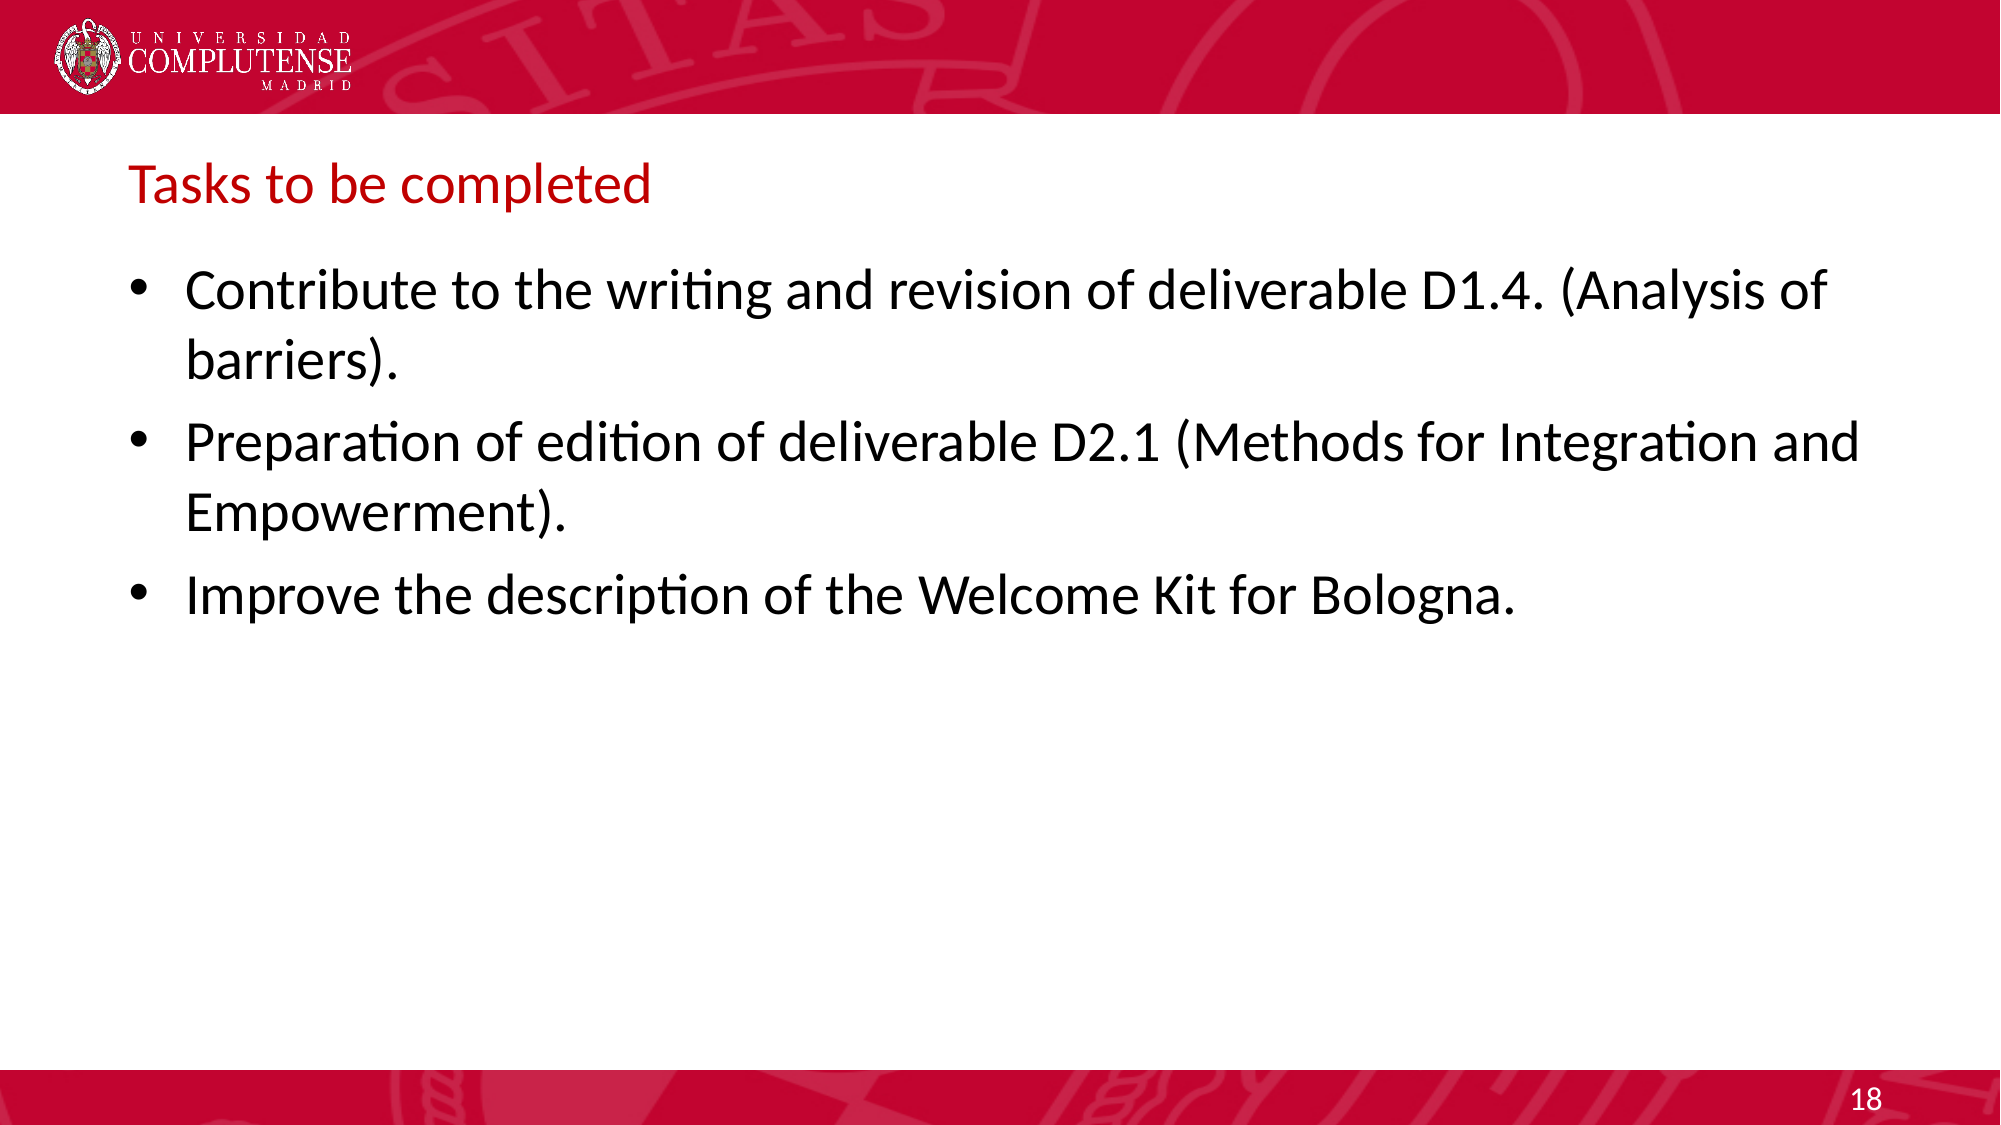

# Tasks to be completed
Contribute to the writing and revision of deliverable D1.4. (Analysis of barriers).
Preparation of edition of deliverable D2.1 (Methods for Integration and Empowerment).
Improve the description of the Welcome Kit for Bologna.